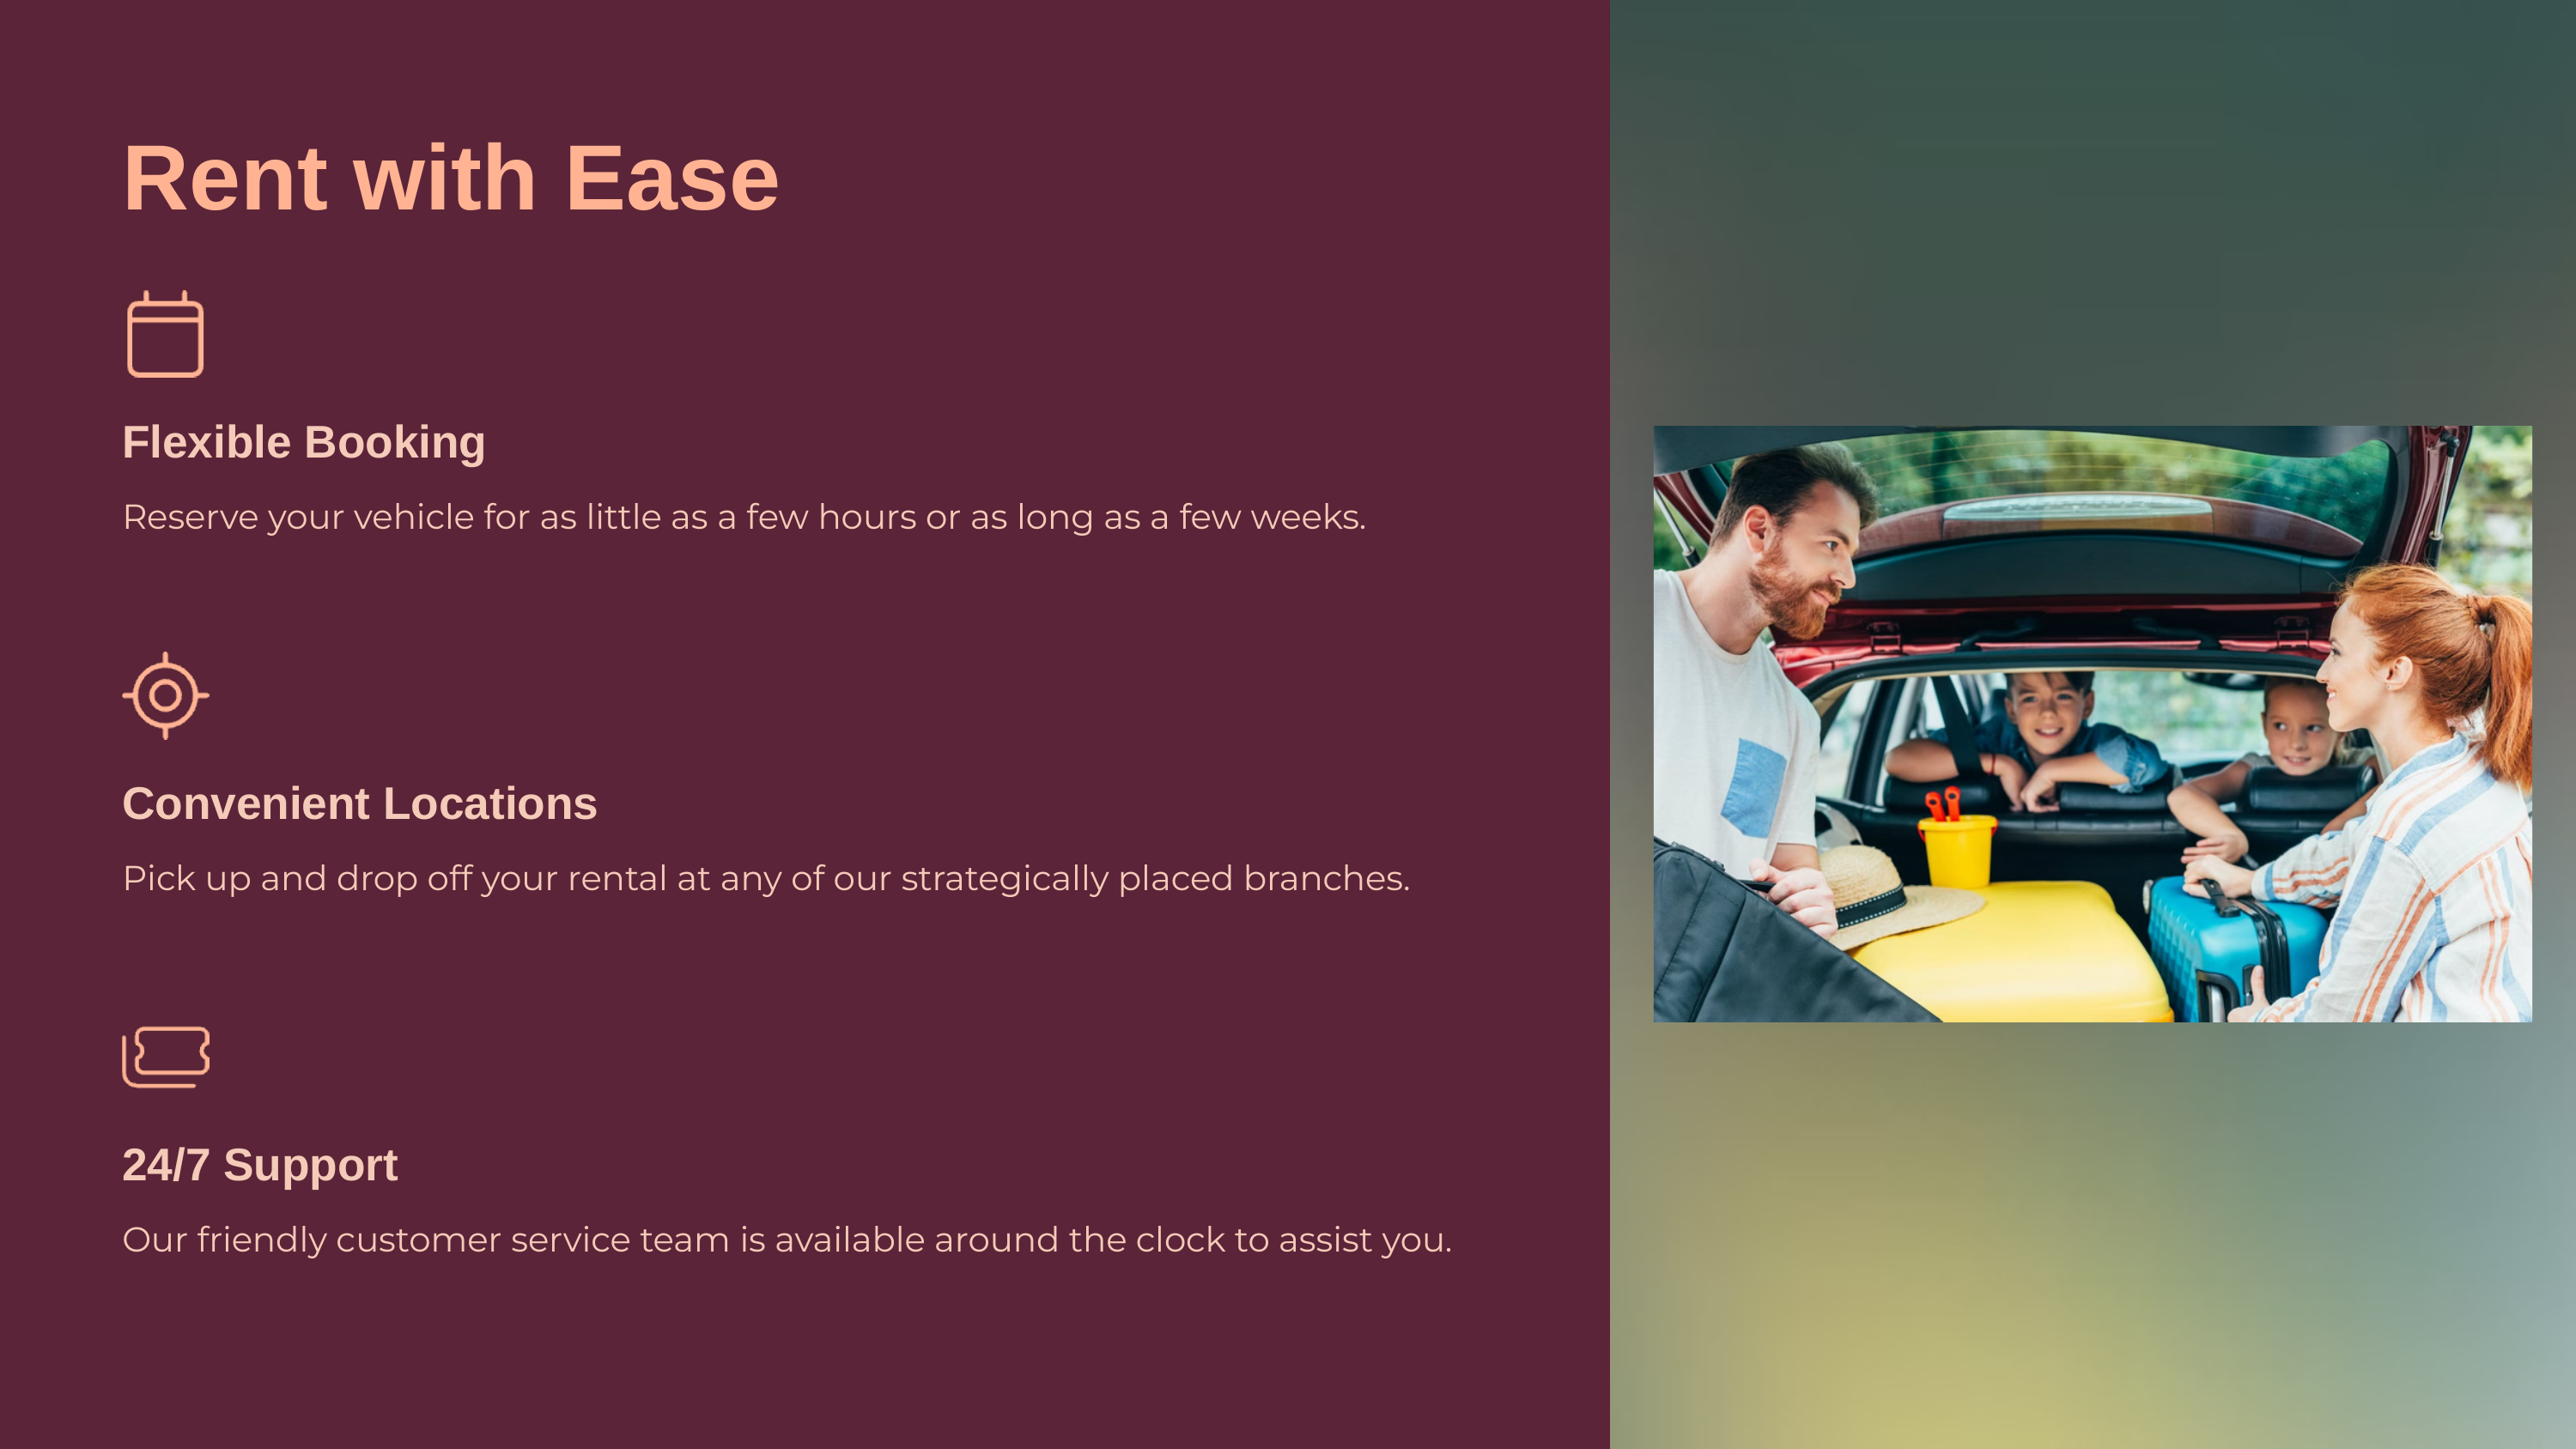

Rent with Ease

Flexible Booking

Reserve your vehicle for as little as a few hours or as long as a few weeks.

Convenient Locations
Pick up and drop off your rental at any of our strategically placed branches.

24/7 Support
Our friendly customer service team is available around the clock to assist you.